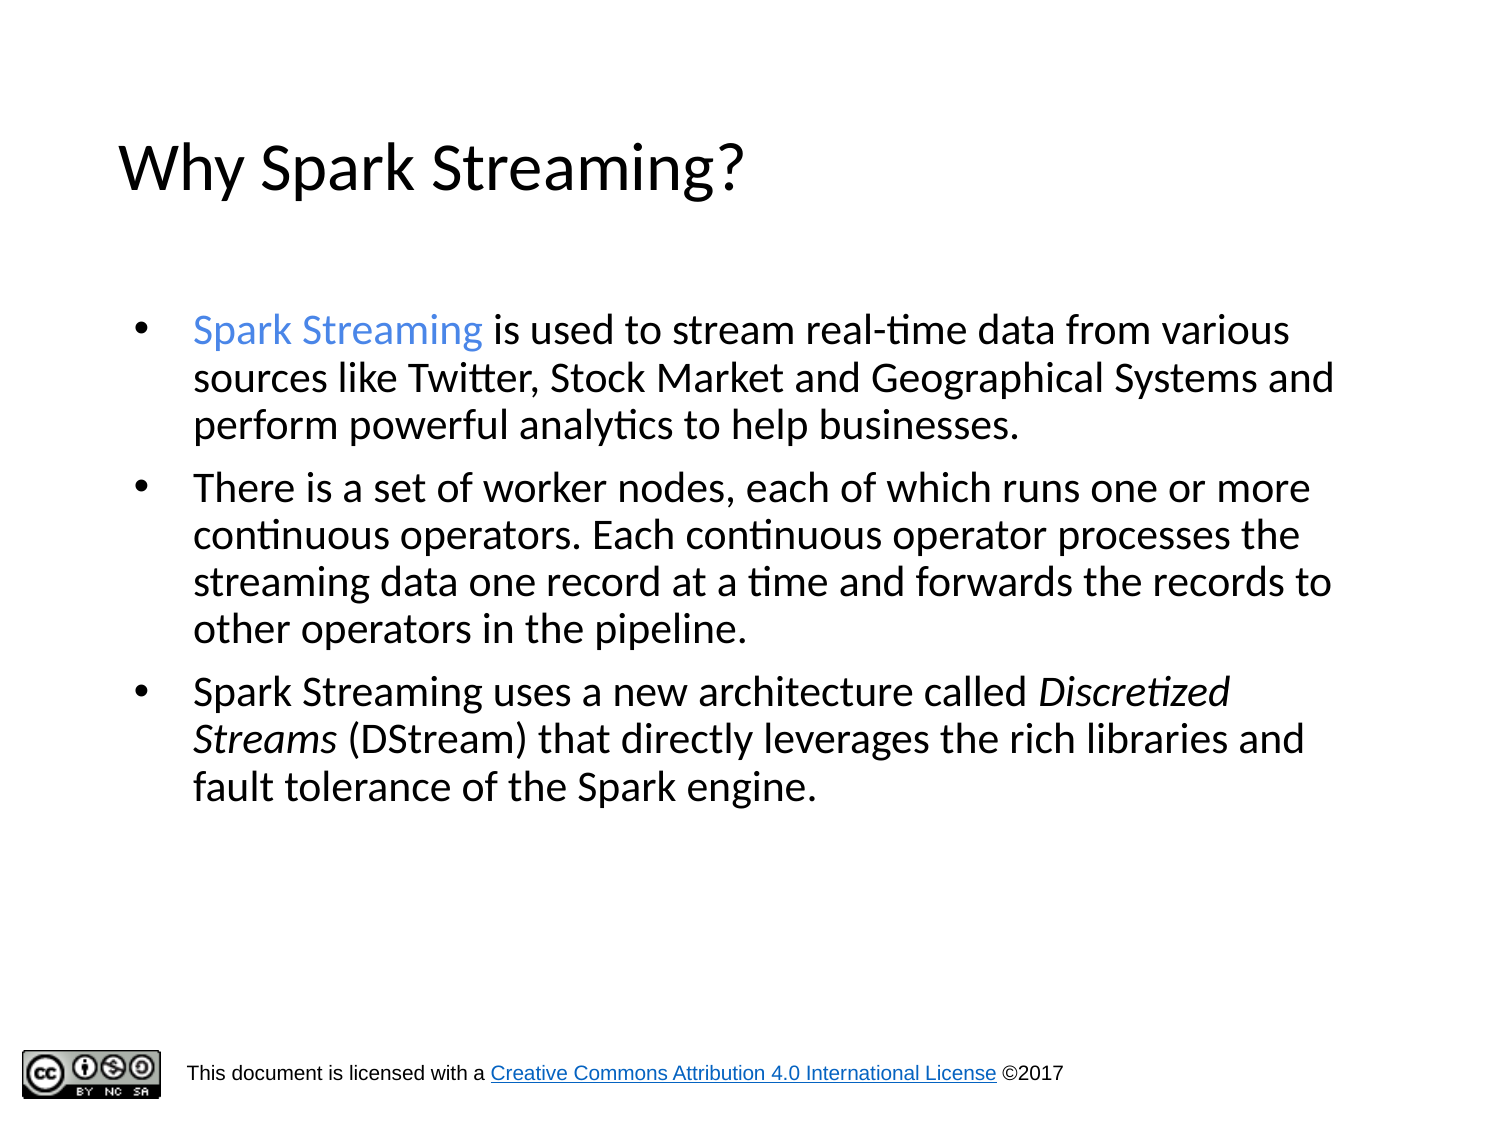

# Why Spark Streaming?
Spark Streaming is used to stream real-time data from various sources like Twitter, Stock Market and Geographical Systems and perform powerful analytics to help businesses.
There is a set of worker nodes, each of which runs one or more continuous operators. Each continuous operator processes the streaming data one record at a time and forwards the records to other operators in the pipeline.
Spark Streaming uses a new architecture called Discretized Streams (DStream) that directly leverages the rich libraries and fault tolerance of the Spark engine.